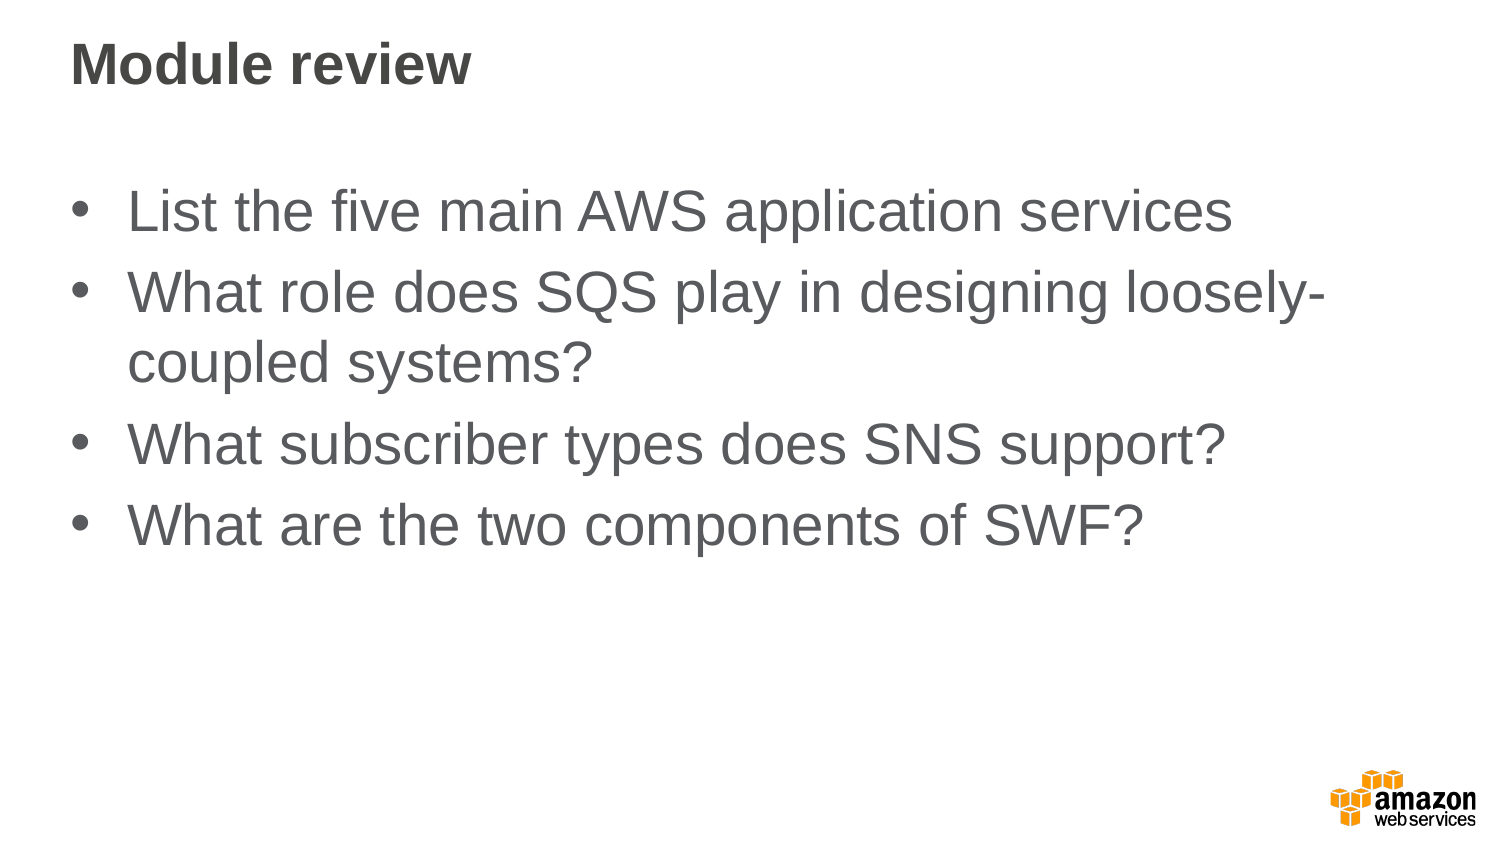

# Module review
List the five main AWS application services
What role does SQS play in designing loosely-coupled systems?
What subscriber types does SNS support?
What are the two components of SWF?